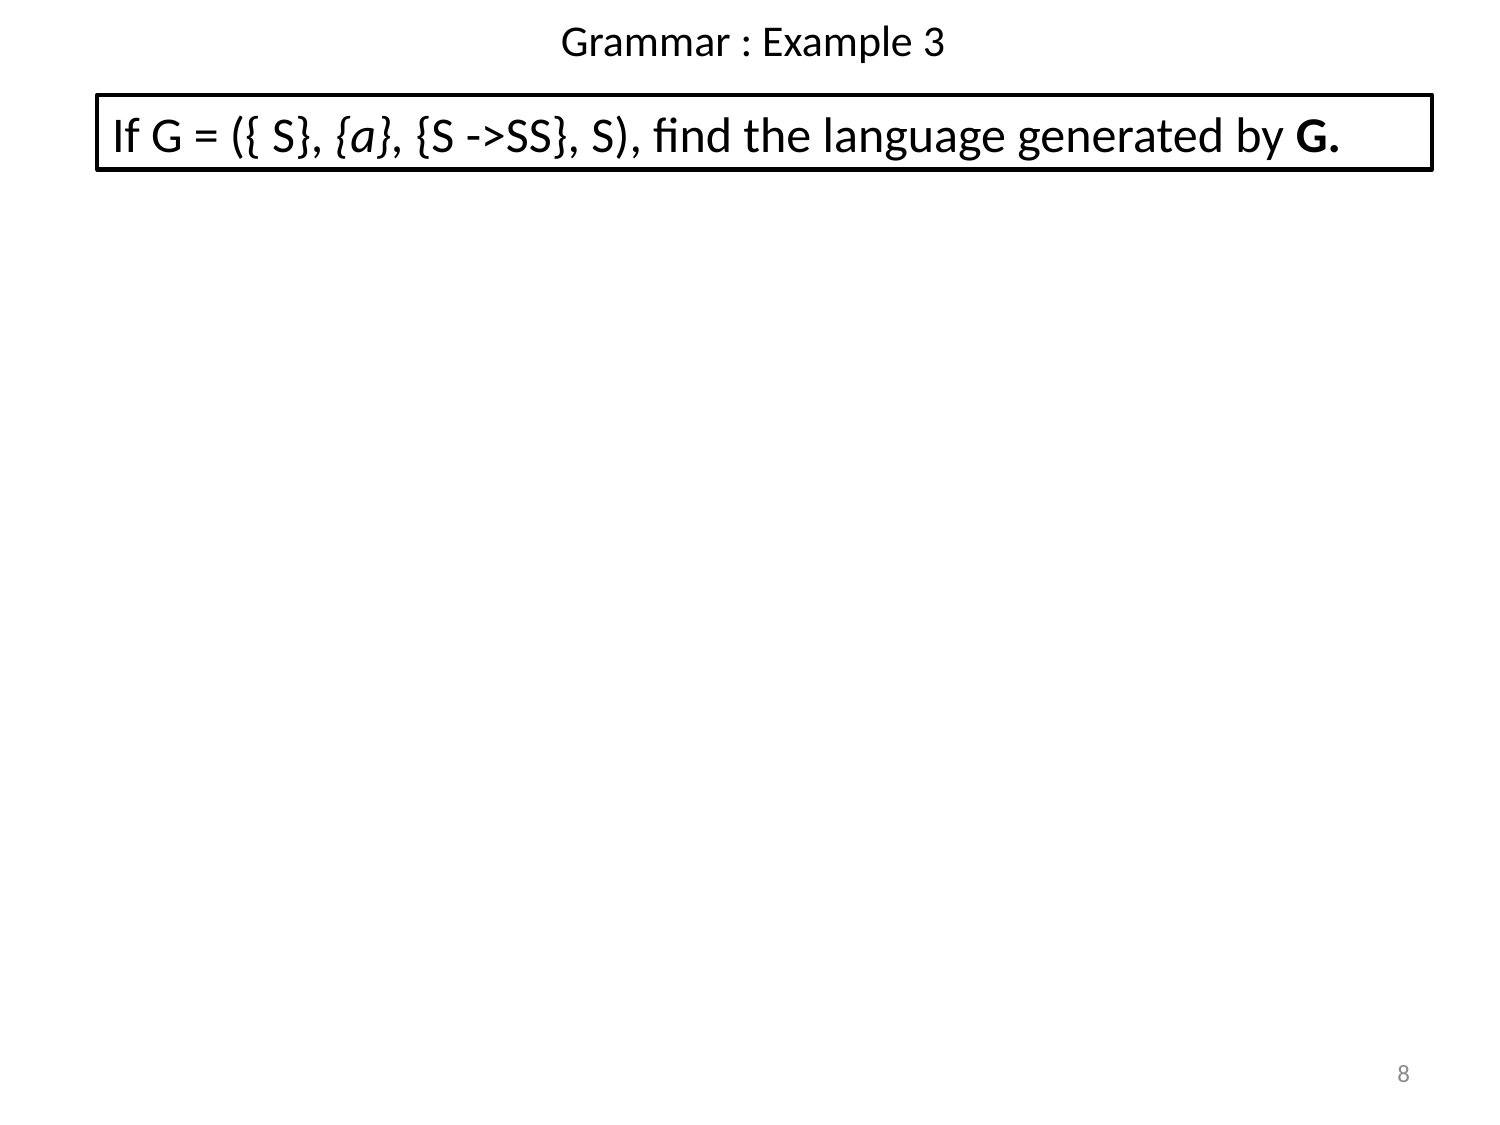

# Grammar : Example 3
If G = ({ S}, {a}, {S ->SS}, S), find the language generated by G.
8